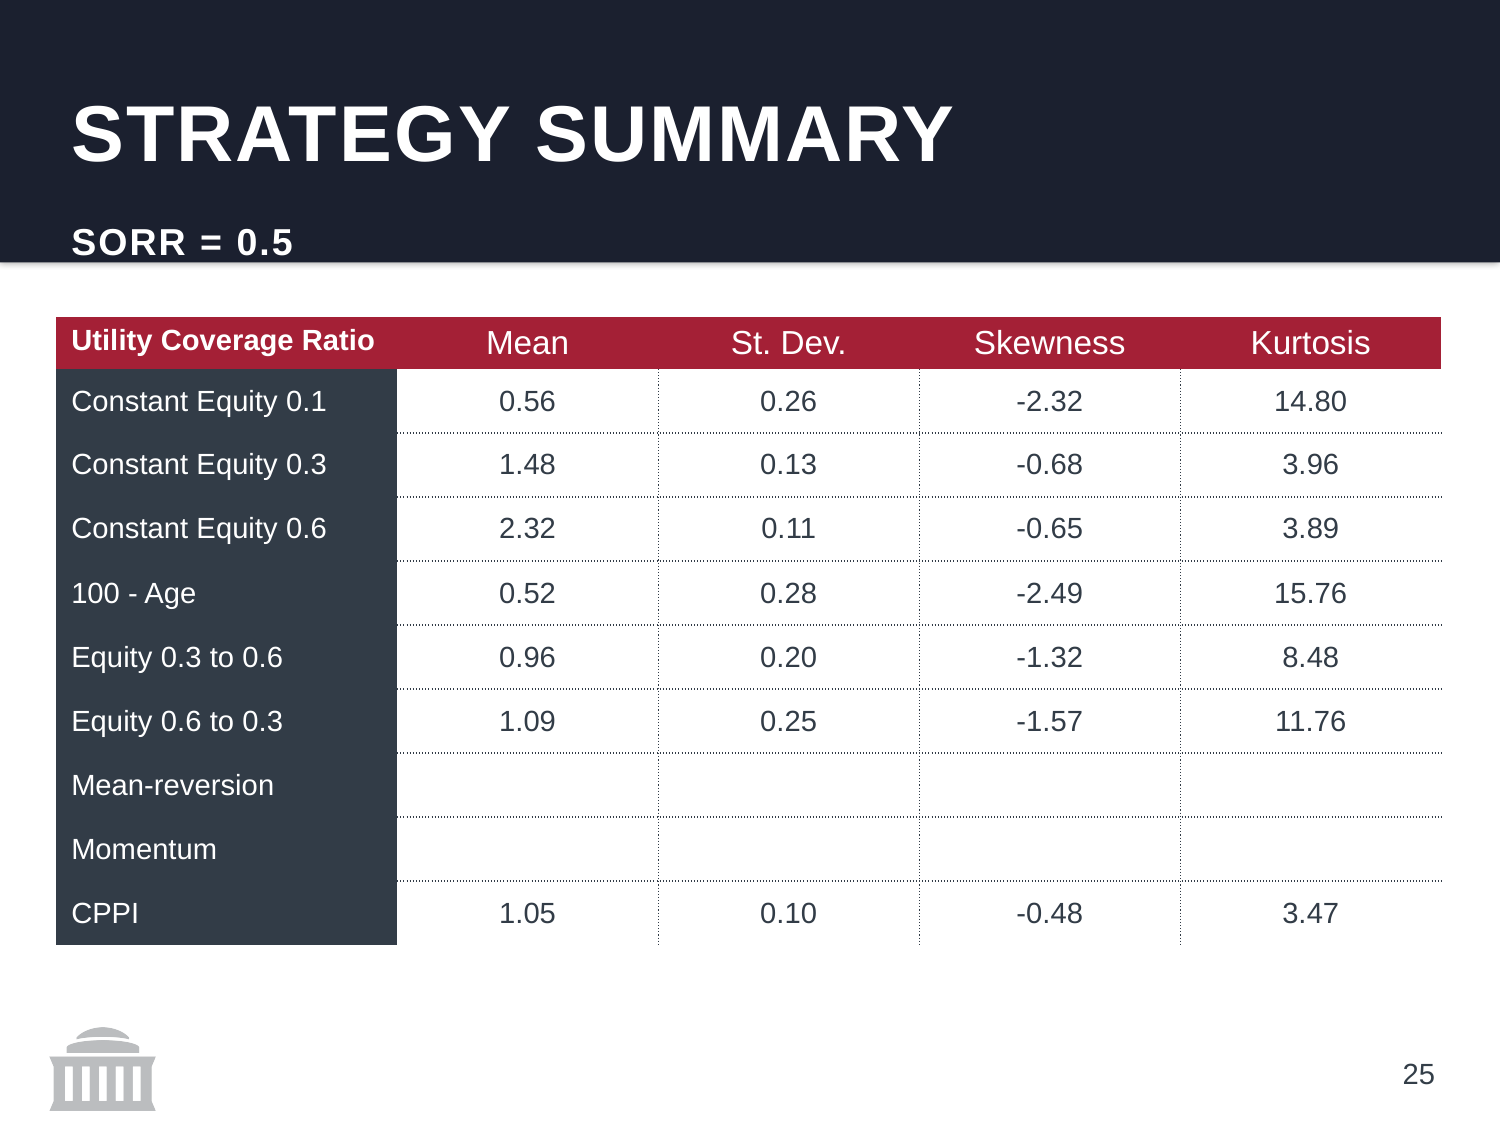

# Strategy Summary
SORR = 0.5
| Utility Coverage Ratio | Mean | St. Dev. | Skewness | Kurtosis |
| --- | --- | --- | --- | --- |
| Constant Equity 0.1 | 0.56 | 0.26 | -2.32 | 14.80 |
| Constant Equity 0.3 | 1.48 | 0.13 | -0.68 | 3.96 |
| Constant Equity 0.6 | 2.32 | 0.11 | -0.65 | 3.89 |
| 100 - Age | 0.52 | 0.28 | -2.49 | 15.76 |
| Equity 0.3 to 0.6 | 0.96 | 0.20 | -1.32 | 8.48 |
| Equity 0.6 to 0.3 | 1.09 | 0.25 | -1.57 | 11.76 |
| Mean-reversion |  |  |  |  |
| Momentum |  |  |  |  |
| CPPI | 1.05 | 0.10 | -0.48 | 3.47 |
25